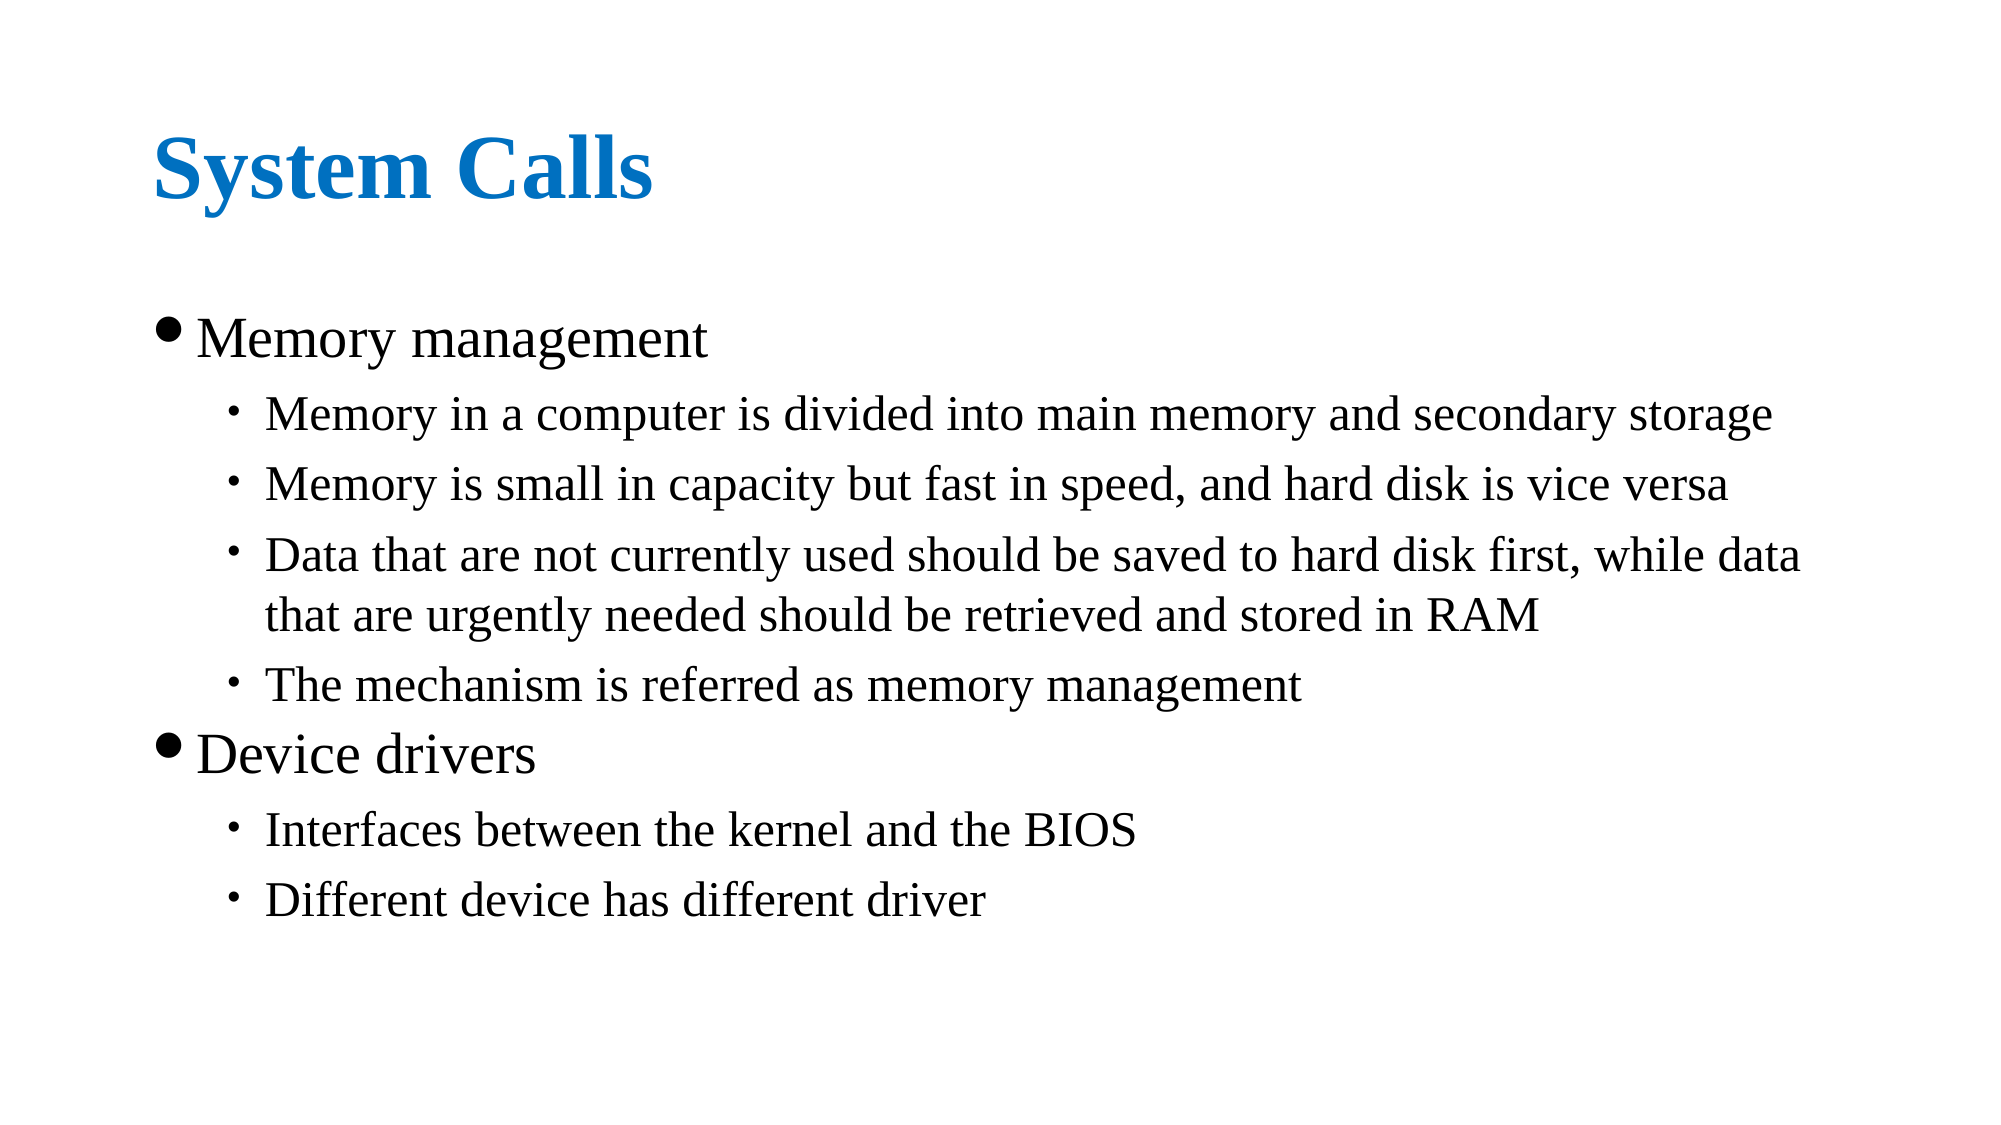

# System Calls
Memory management
Memory in a computer is divided into main memory and secondary storage
Memory is small in capacity but fast in speed, and hard disk is vice versa
Data that are not currently used should be saved to hard disk first, while data that are urgently needed should be retrieved and stored in RAM
The mechanism is referred as memory management
Device drivers
Interfaces between the kernel and the BIOS
Different device has different driver